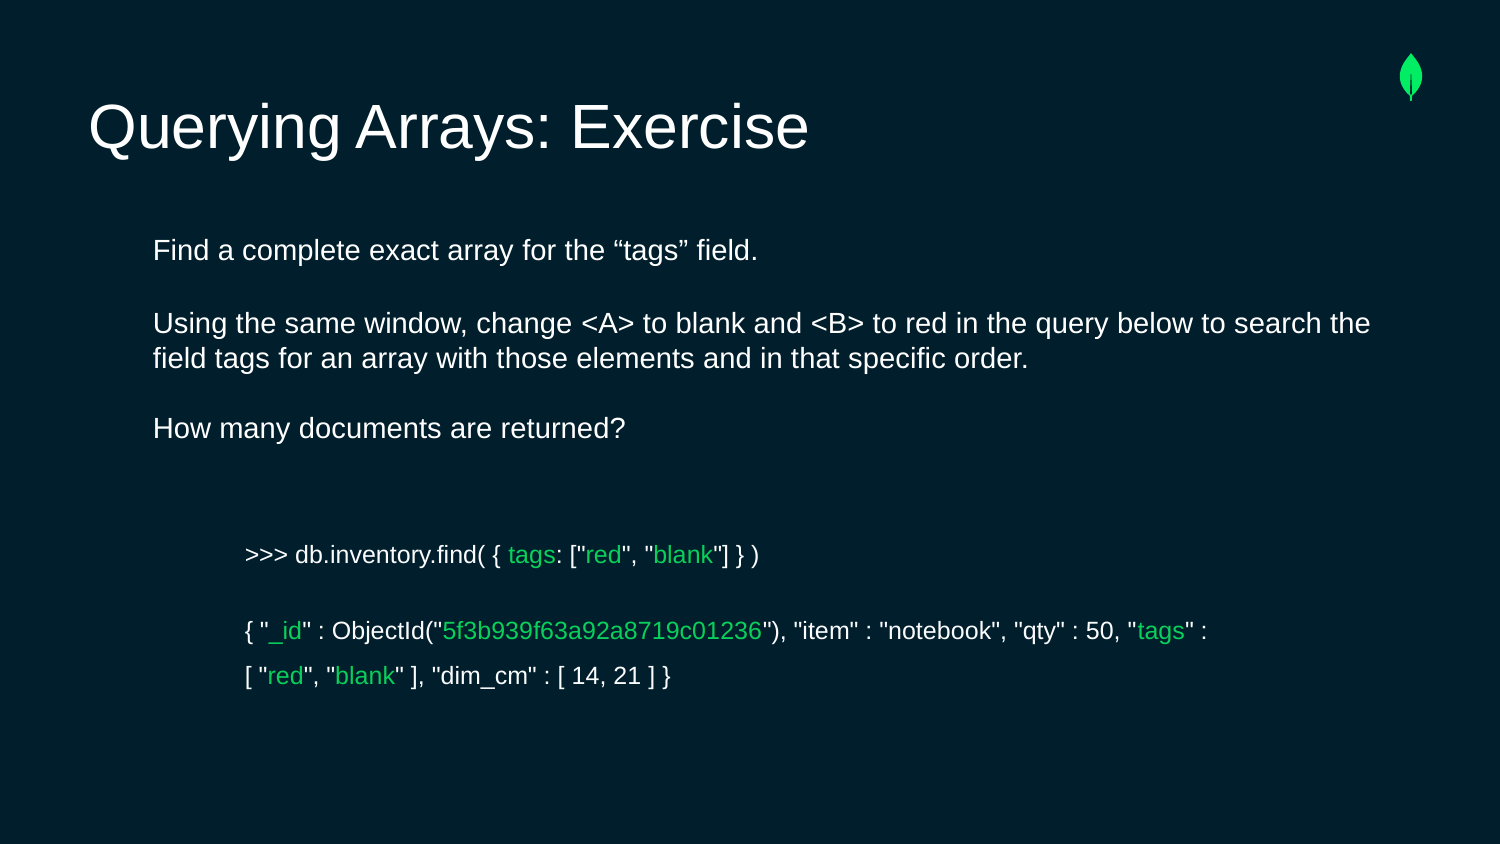

Querying Arrays: Exercise
Find a complete exact array for the “tags” field.
Using the same window, change <A> to blank and <B> to red in the query below to search the field tags for an array with those elements and in that specific order.

How many documents are returned?

>>> db.inventory.find( { tags: ["red", "blank"] } )
{ "_id" : ObjectId("5f3b939f63a92a8719c01236"), "item" : "notebook", "qty" : 50, "tags" : [ "red", "blank" ], "dim_cm" : [ 14, 21 ] }